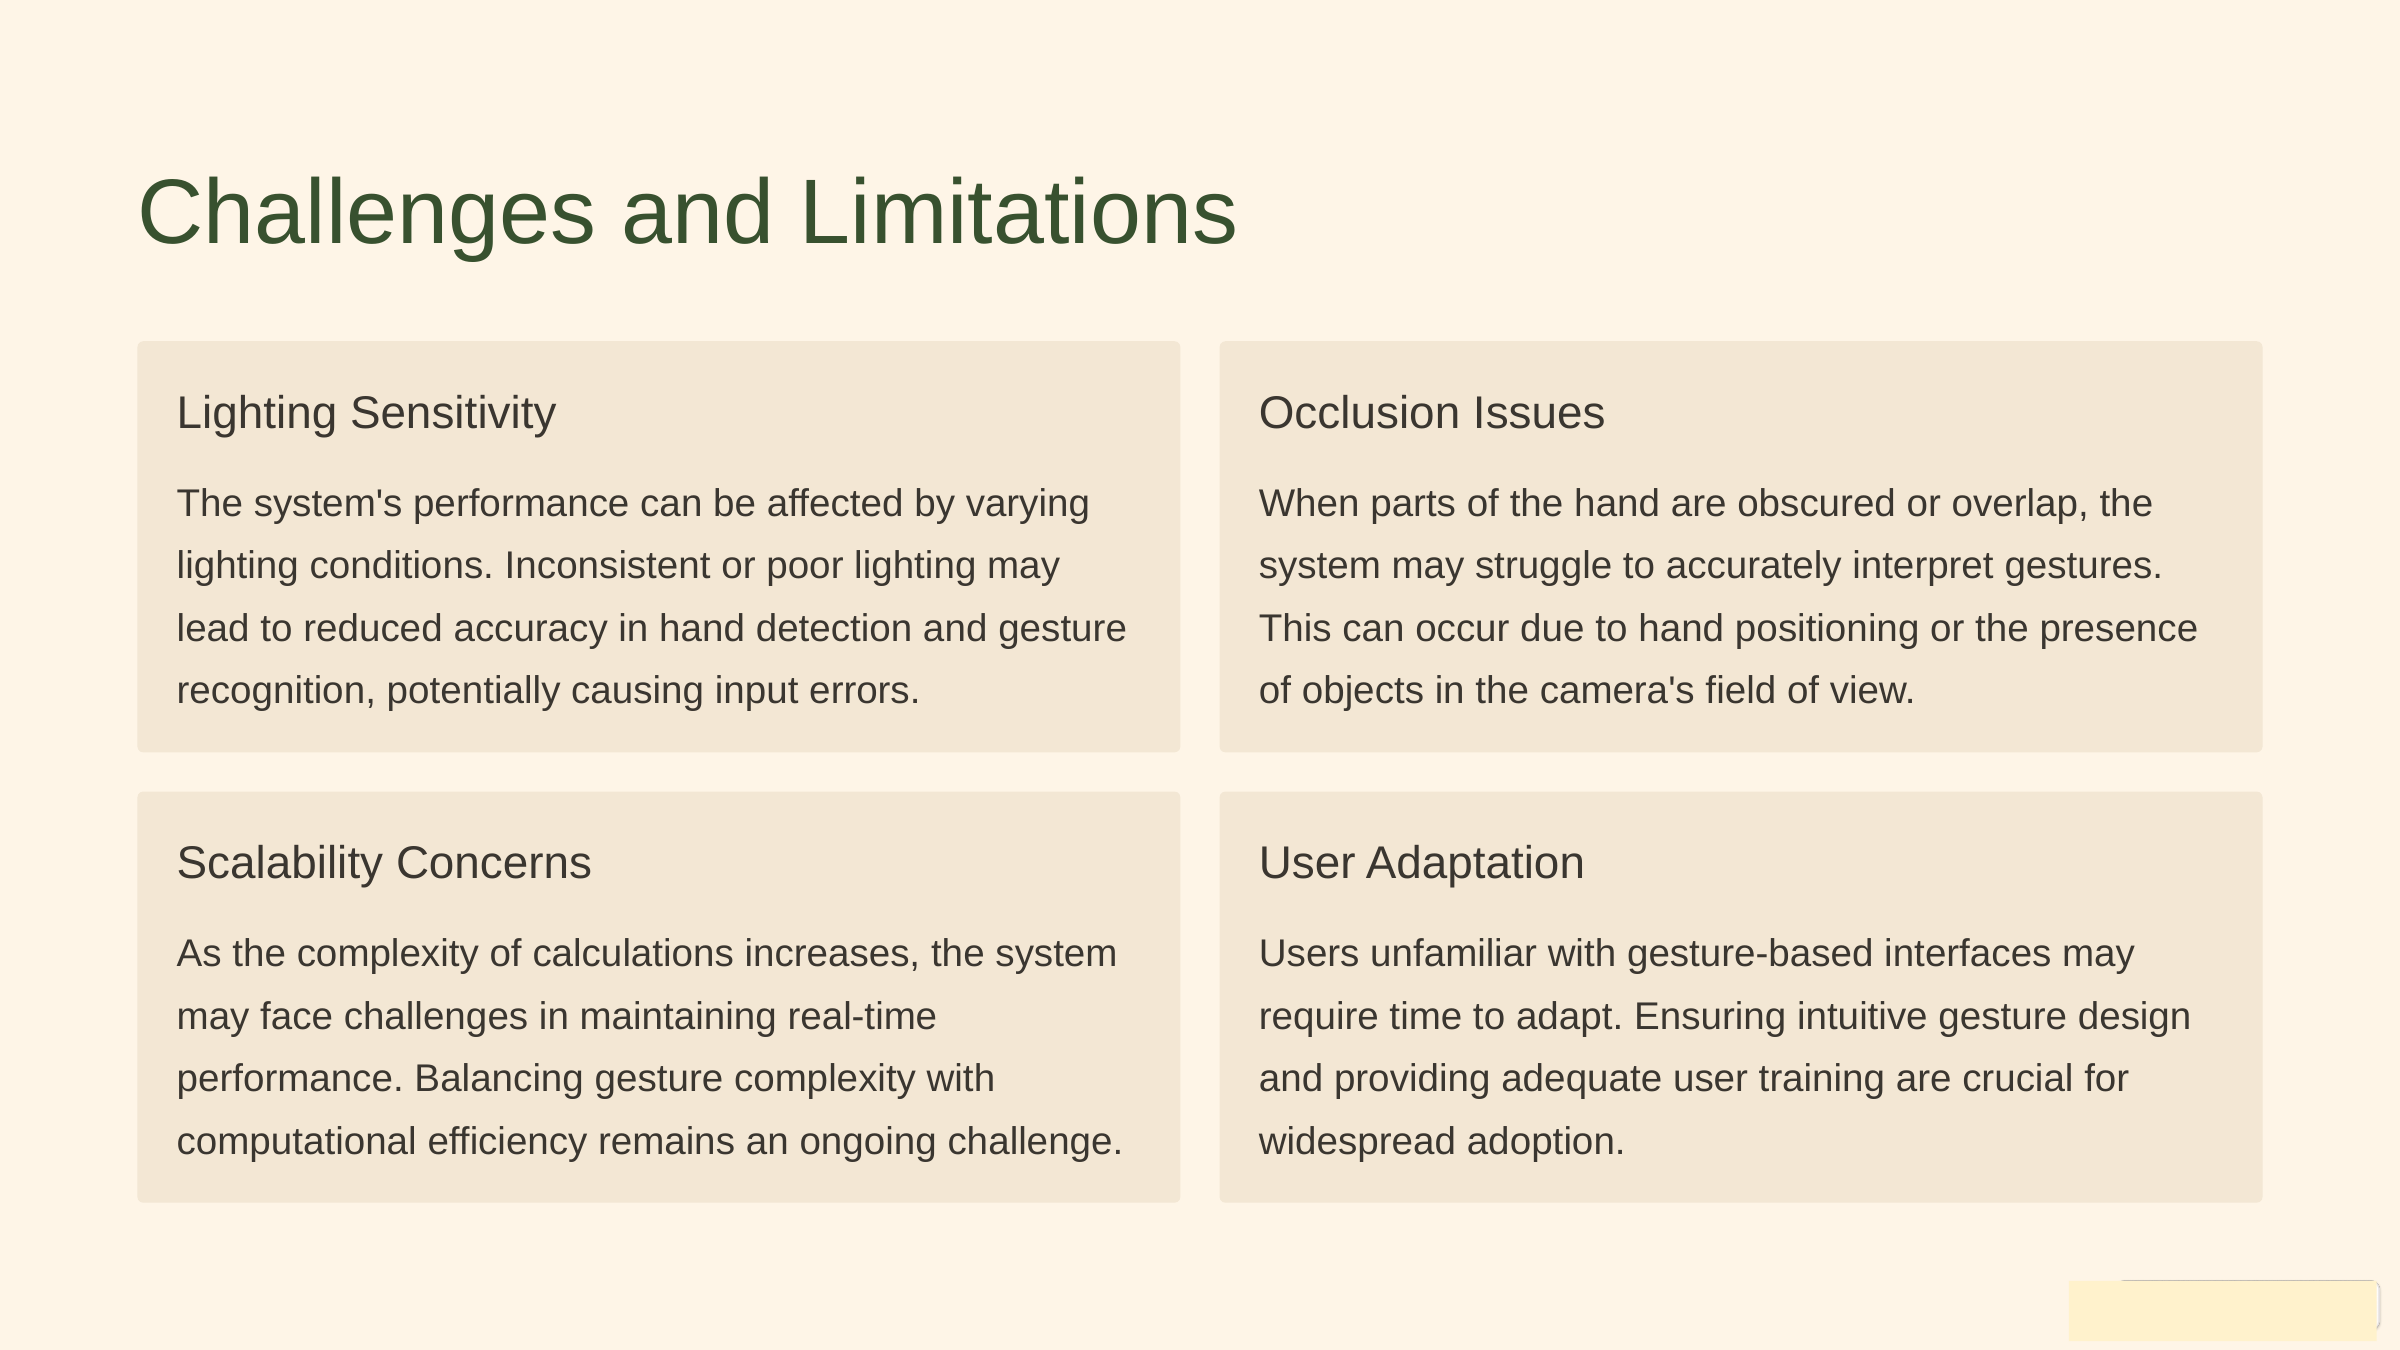

Challenges and Limitations

Lighting Sensitivity
Occlusion Issues
The system's performance can be affected by varying lighting conditions. Inconsistent or poor lighting may lead to reduced accuracy in hand detection and gesture recognition, potentially causing input errors.
When parts of the hand are obscured or overlap, the system may struggle to accurately interpret gestures. This can occur due to hand positioning or the presence of objects in the camera's field of view.

Scalability Concerns
User Adaptation
As the complexity of calculations increases, the system may face challenges in maintaining real-time performance. Balancing gesture complexity with computational efficiency remains an ongoing challenge.
Users unfamiliar with gesture-based interfaces may require time to adapt. Ensuring intuitive gesture design and providing adequate user training are crucial for widespread adoption.